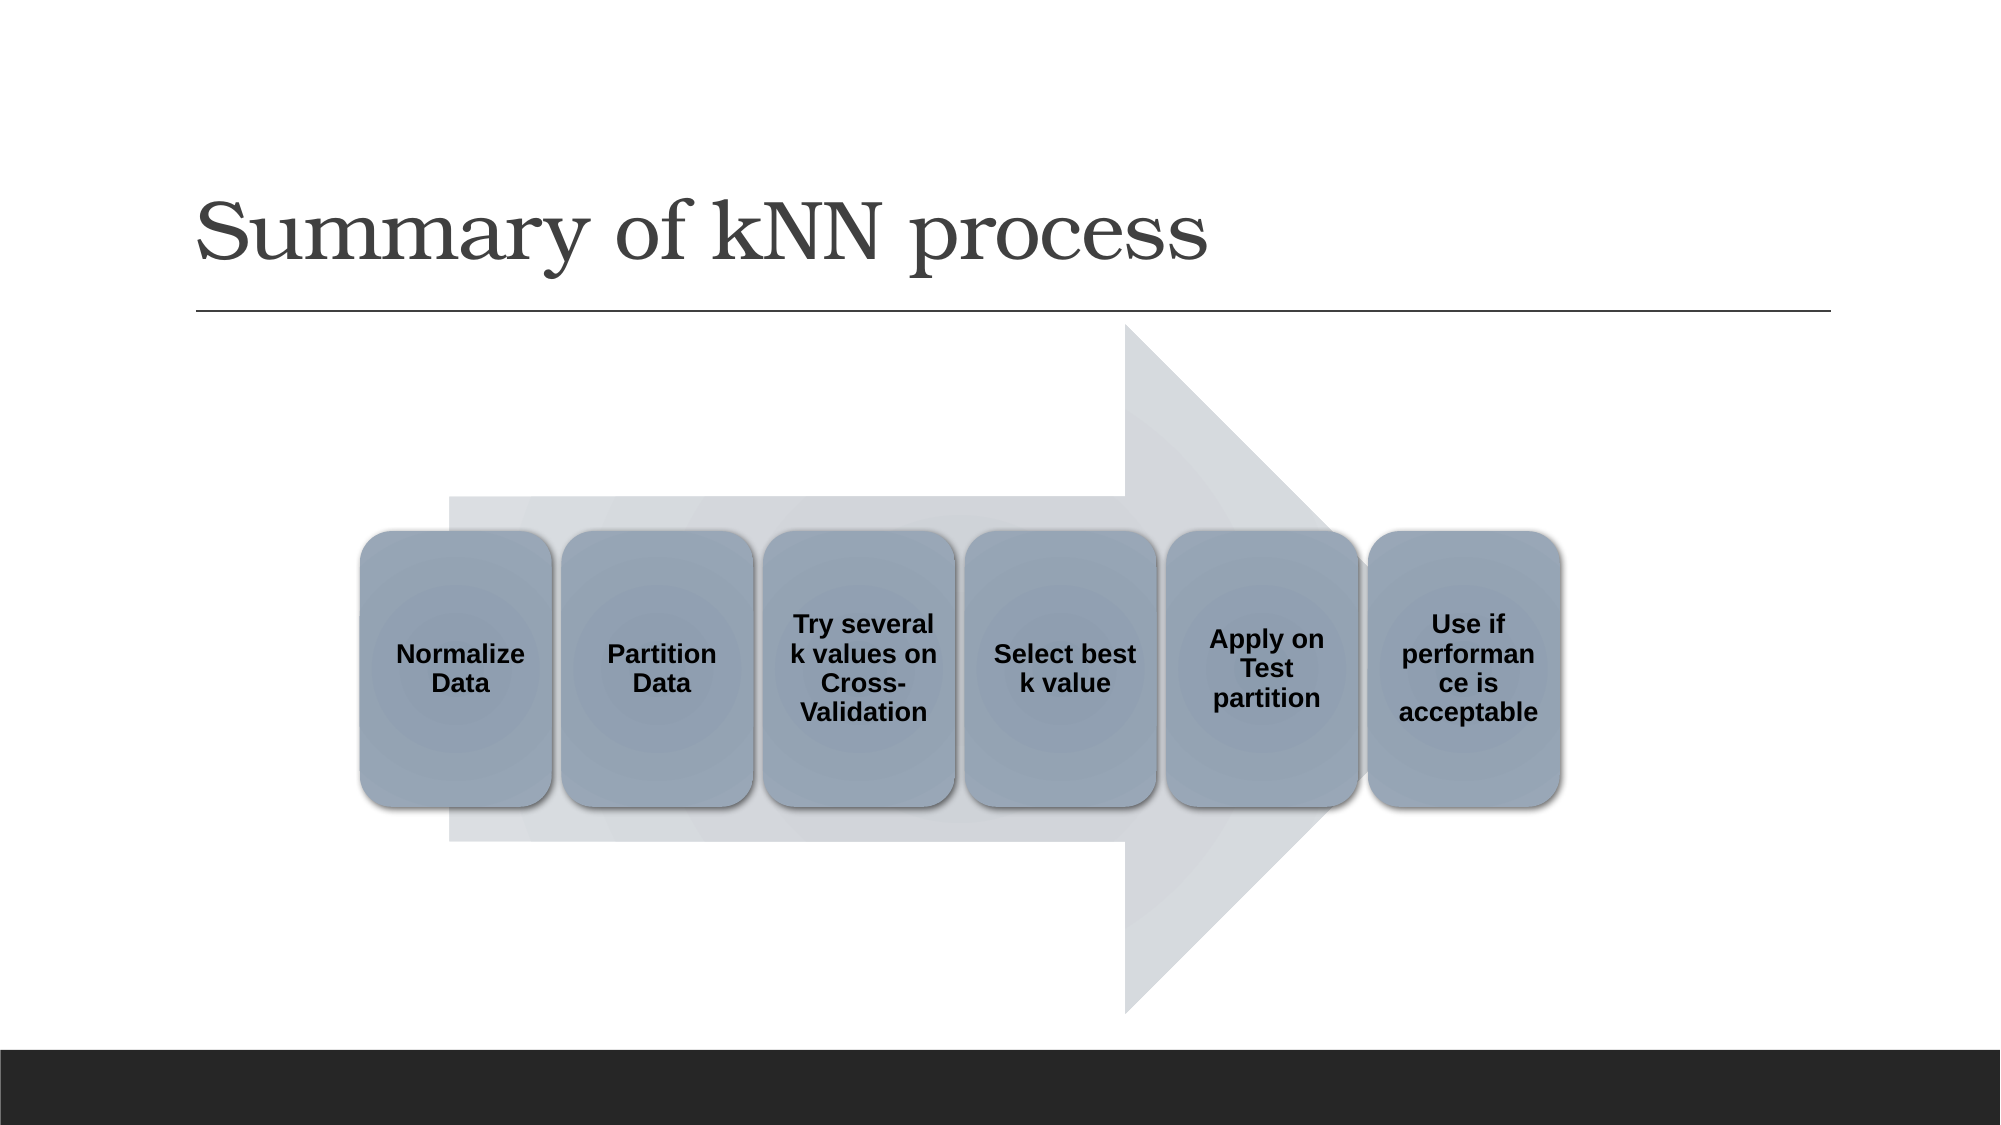

# Summary of kNN process
Normalize Data
Partition Data
Try several k values on Cross-Validation
Select best k value
Apply on Test partition
Use if performance is acceptable